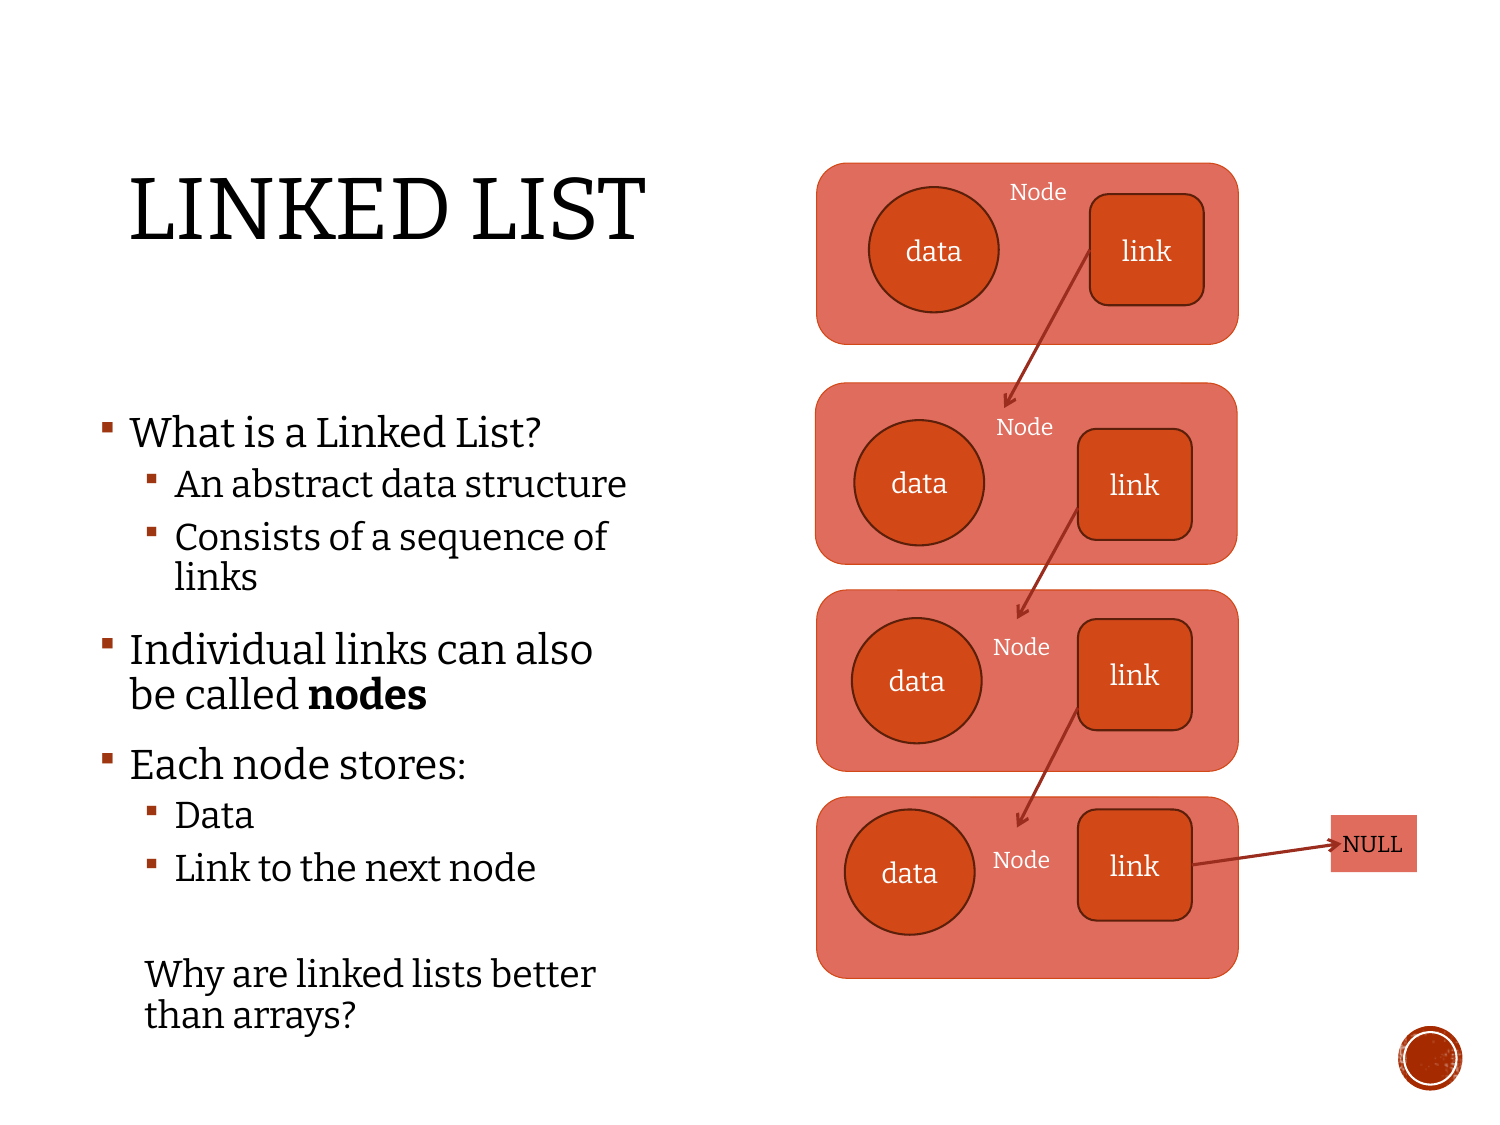

# Linked list
Node

data
link

Node
What is a Linked List?
An abstract data structure
Consists of a sequence of links
Individual links can also be called nodes
Each node stores:
Data
Link to the next node

Why are linked lists better than arrays?

data
link

Node
data
link

data
link
NULL
Node